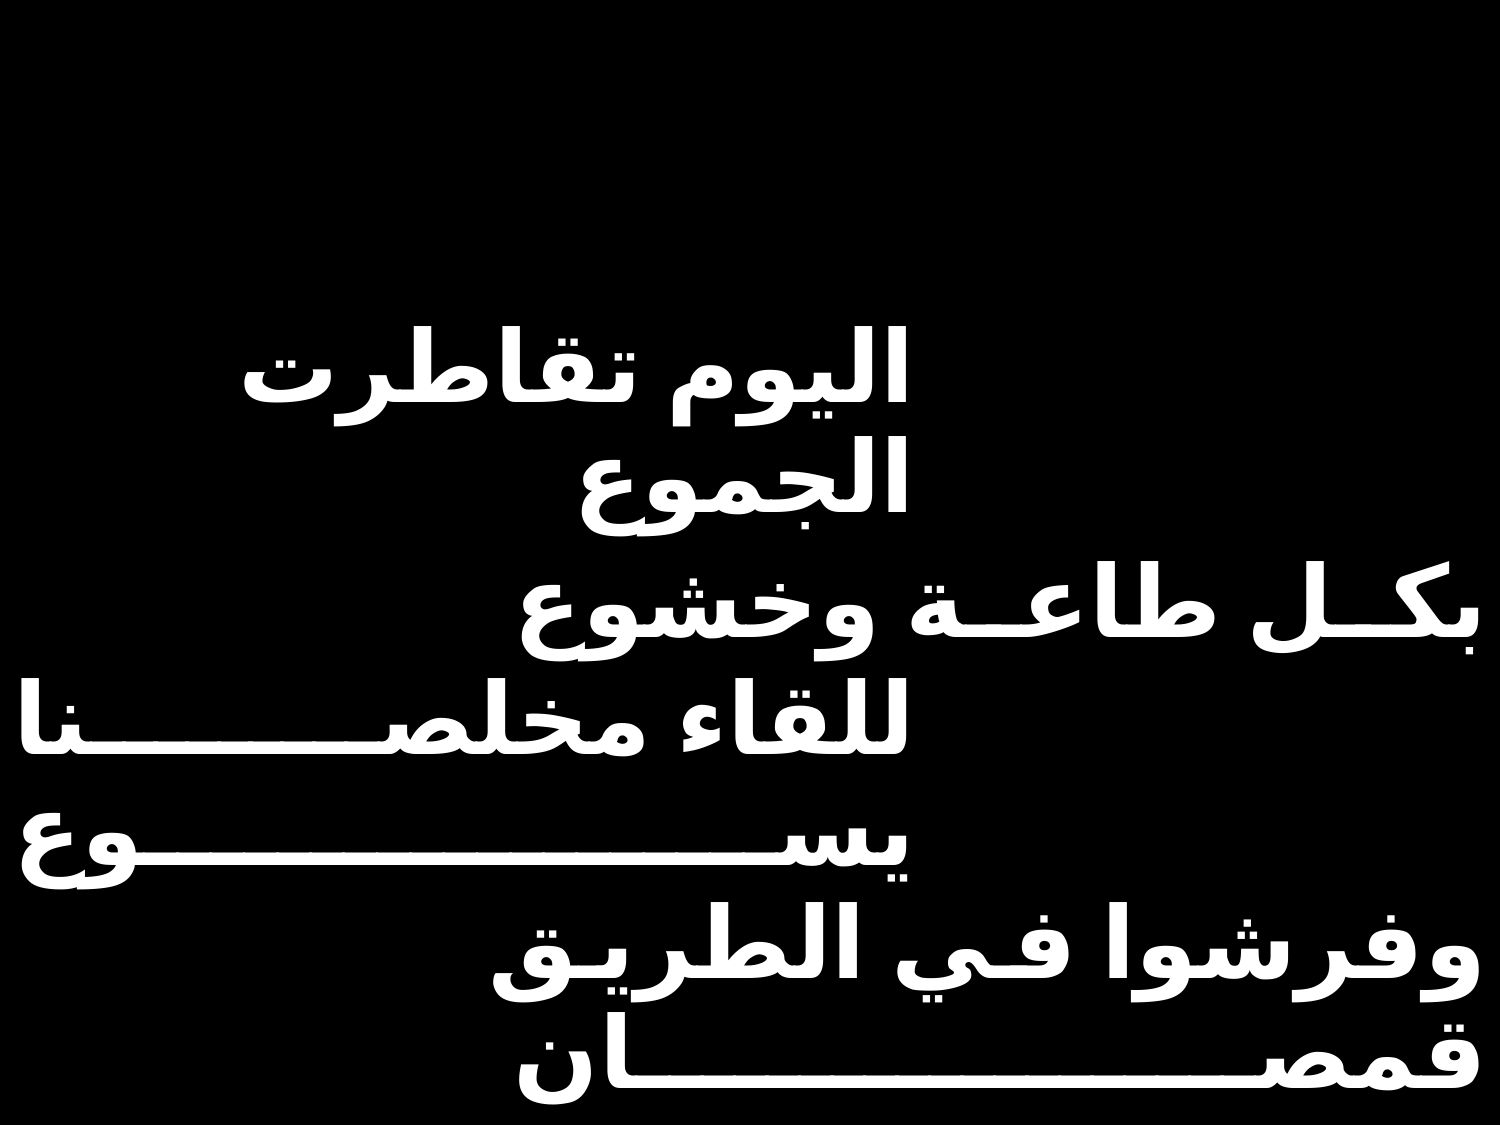

| اليوم تقاطرت الجموع |  |  |
| --- | --- | --- |
|  | بكل طاعة وخشوع |  |
| للقاء مخلصنا يسوع |  |  |
|  | وفرشوا في الطريق قمصان |  |